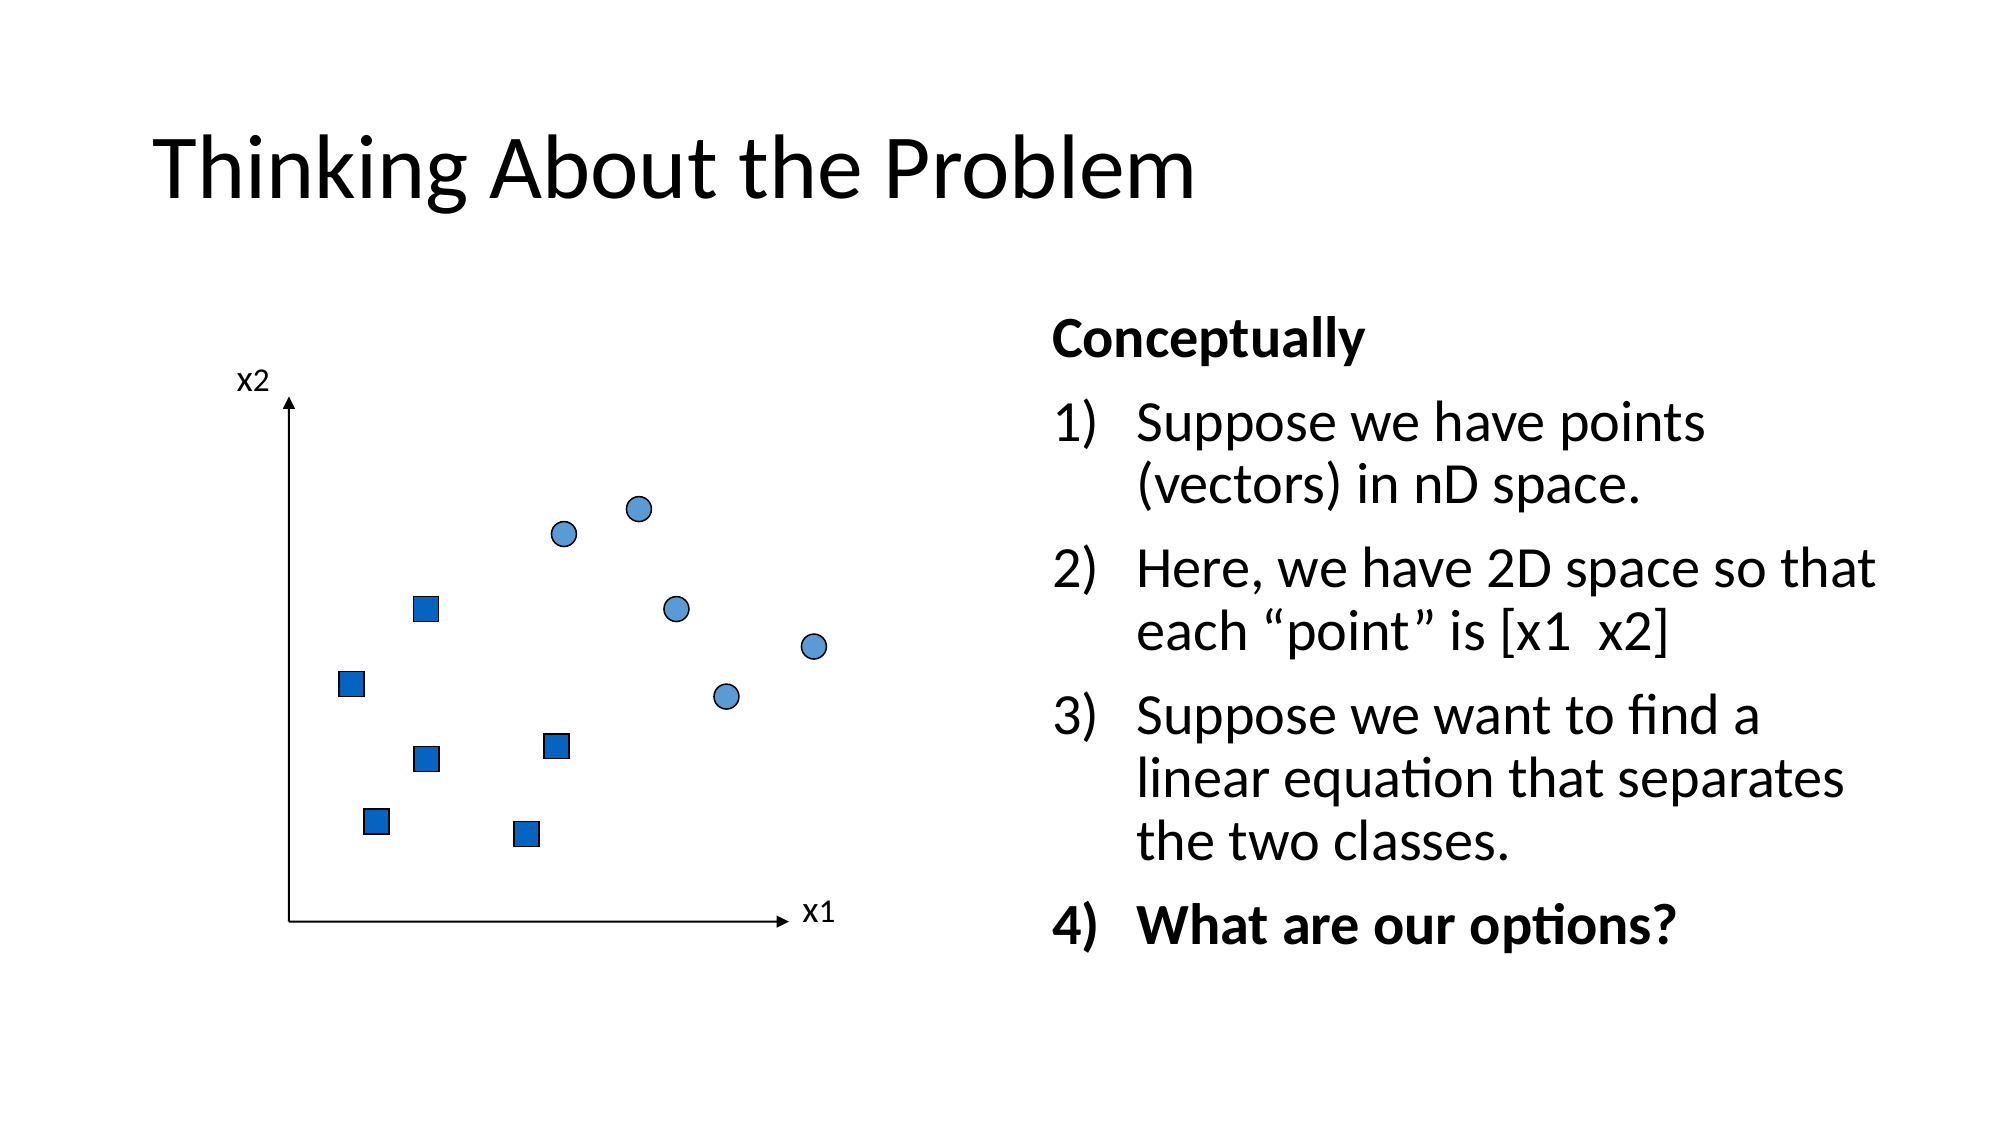

# Thinking About the Problem
Conceptually
Suppose we have points (vectors) in nD space.
Here, we have 2D space so that each “point” is [x1  x2]
Suppose we want to find a linear equation that separates the two classes.
What are our options?
x2

x1